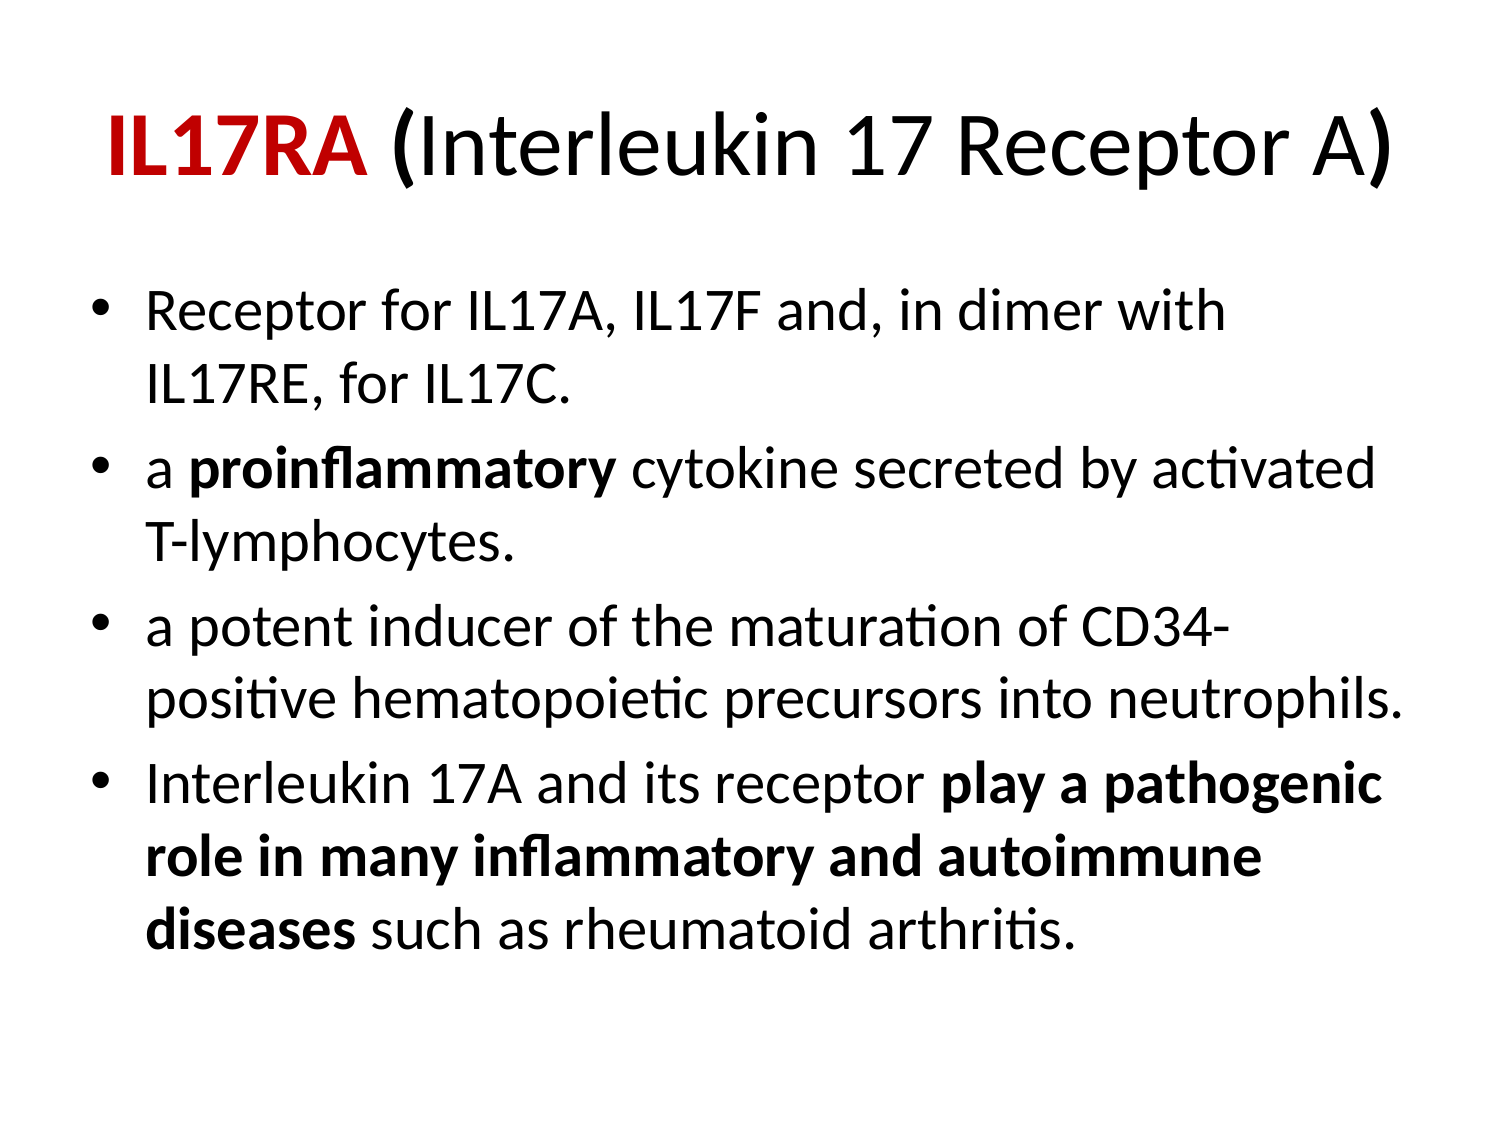

# IL17RA (Interleukin 17 Receptor A)
Receptor for IL17A, IL17F and, in dimer with IL17RE, for IL17C.
a proinflammatory cytokine secreted by activated T-lymphocytes.
a potent inducer of the maturation of CD34-positive hematopoietic precursors into neutrophils.
Interleukin 17A and its receptor play a pathogenic role in many inflammatory and autoimmune diseases such as rheumatoid arthritis.